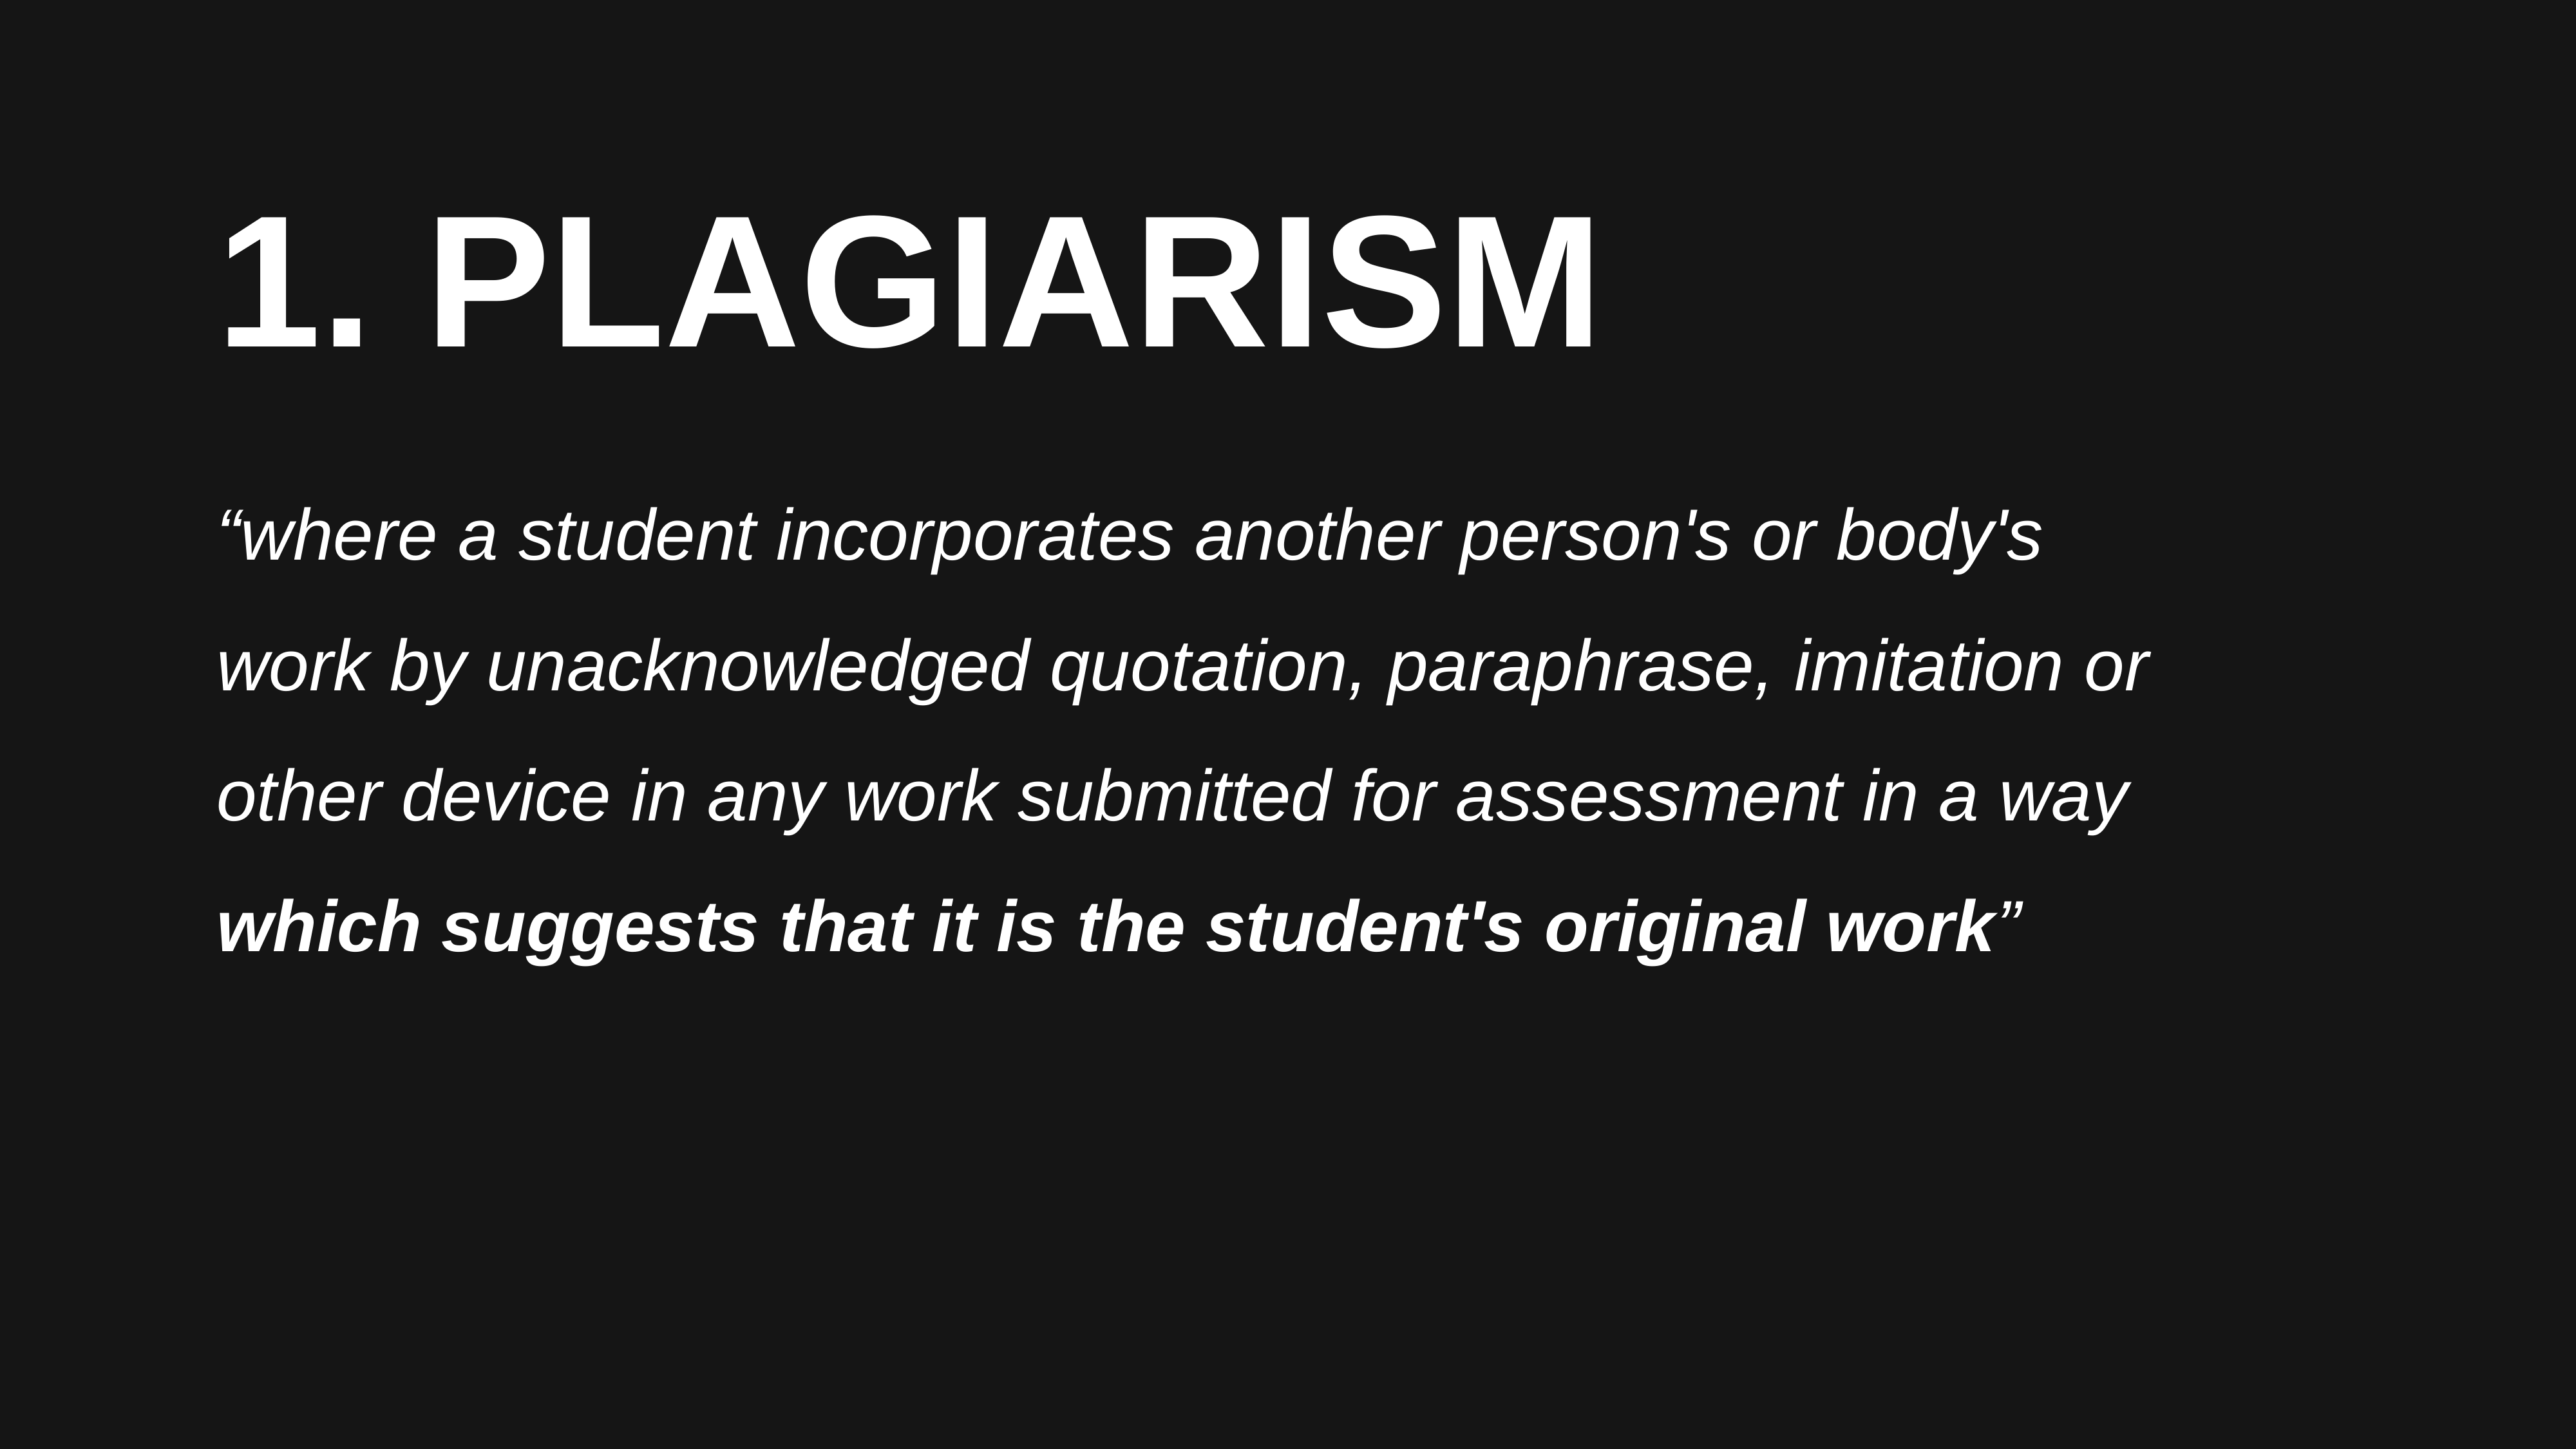

1. PLAGIARISM
“where a student incorporates another person's or body's work by unacknowledged quotation, paraphrase, imitation or other device in any work submitted for assessment in a way which suggests that it is the student's original work”